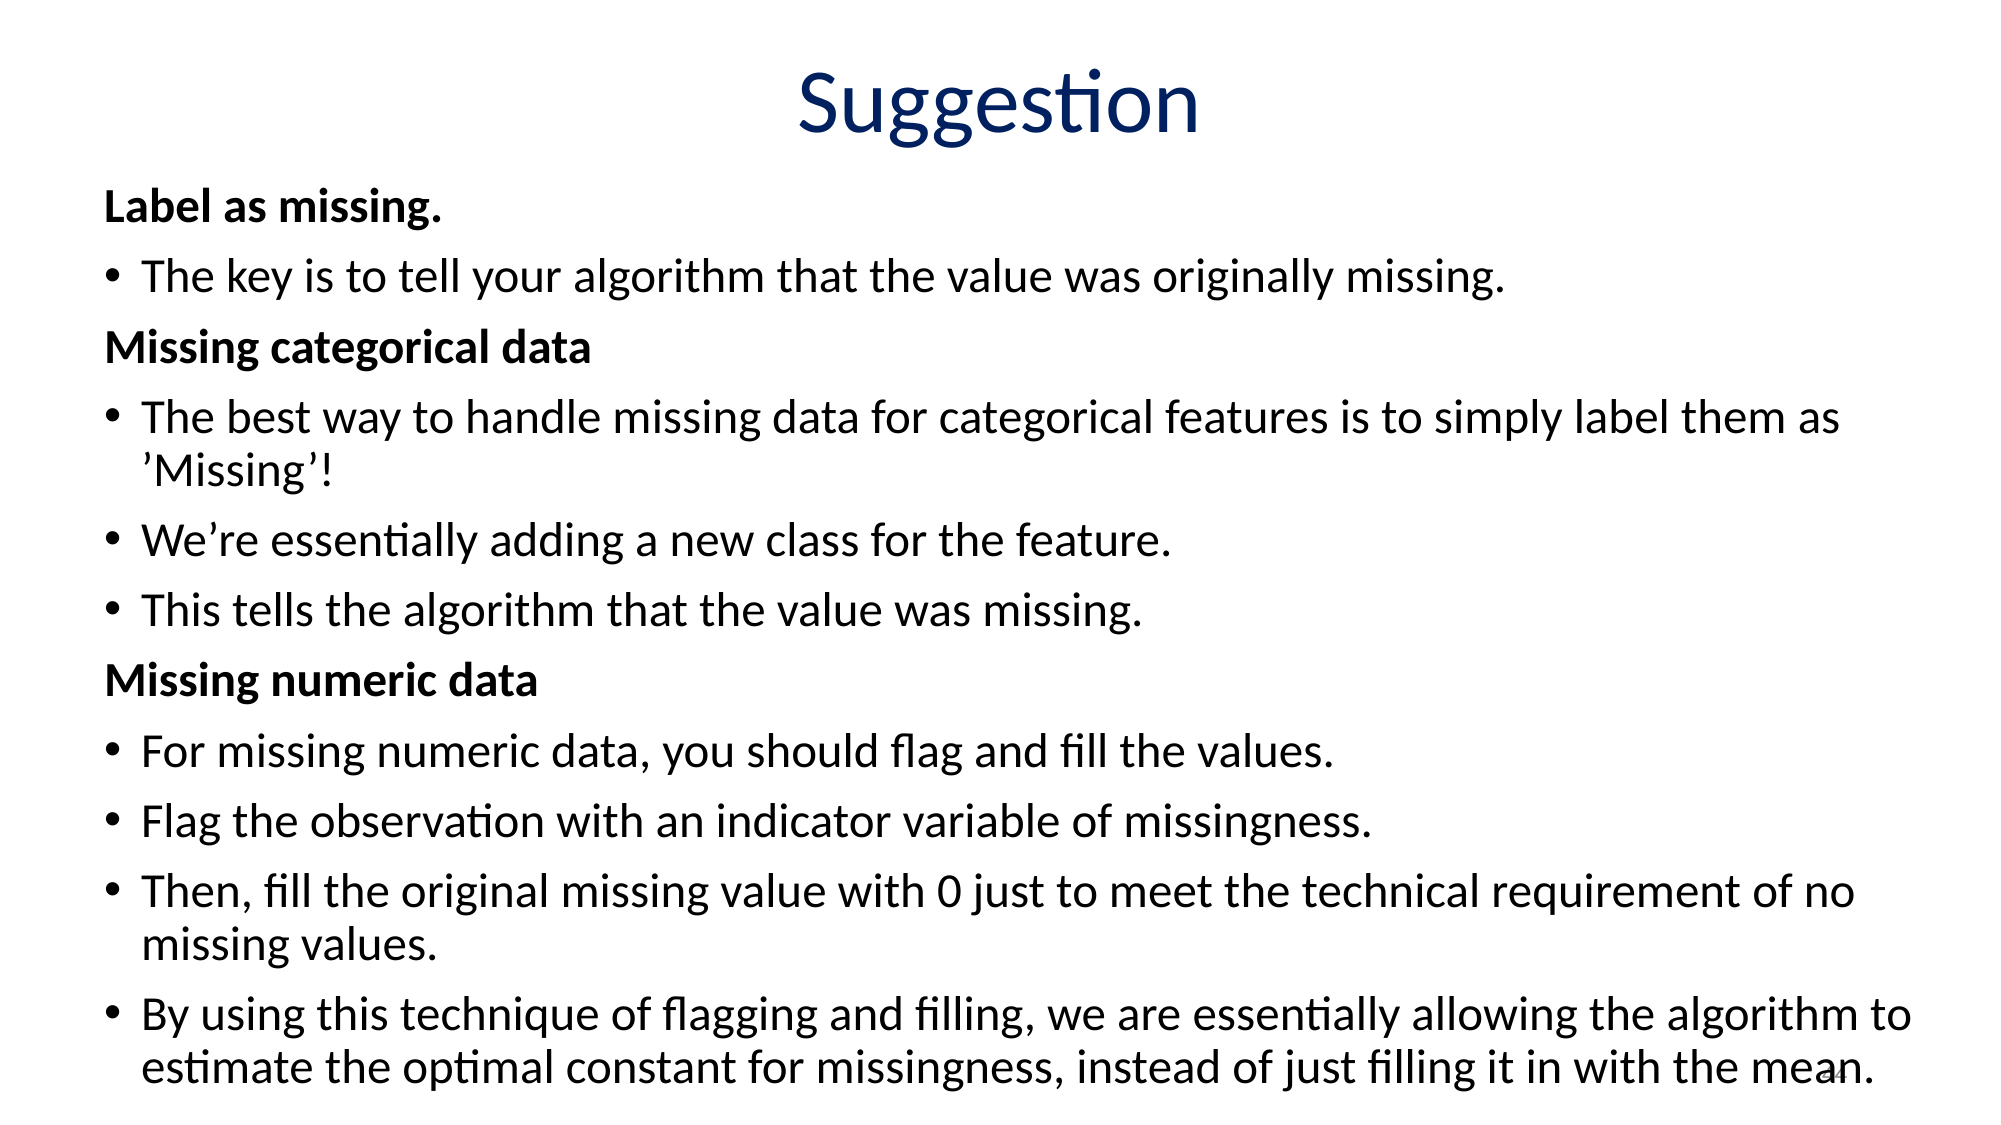

# Suggestion
Label as missing.
The key is to tell your algorithm that the value was originally missing.
Missing categorical data
The best way to handle missing data for categorical features is to simply label them as ’Missing’!
We’re essentially adding a new class for the feature.
This tells the algorithm that the value was missing.
Missing numeric data
For missing numeric data, you should flag and fill the values.
Flag the observation with an indicator variable of missingness.
Then, fill the original missing value with 0 just to meet the technical requirement of no missing values.
By using this technique of flagging and filling, we are essentially allowing the algorithm to estimate the optimal constant for missingness, instead of just filling it in with the mean.

44